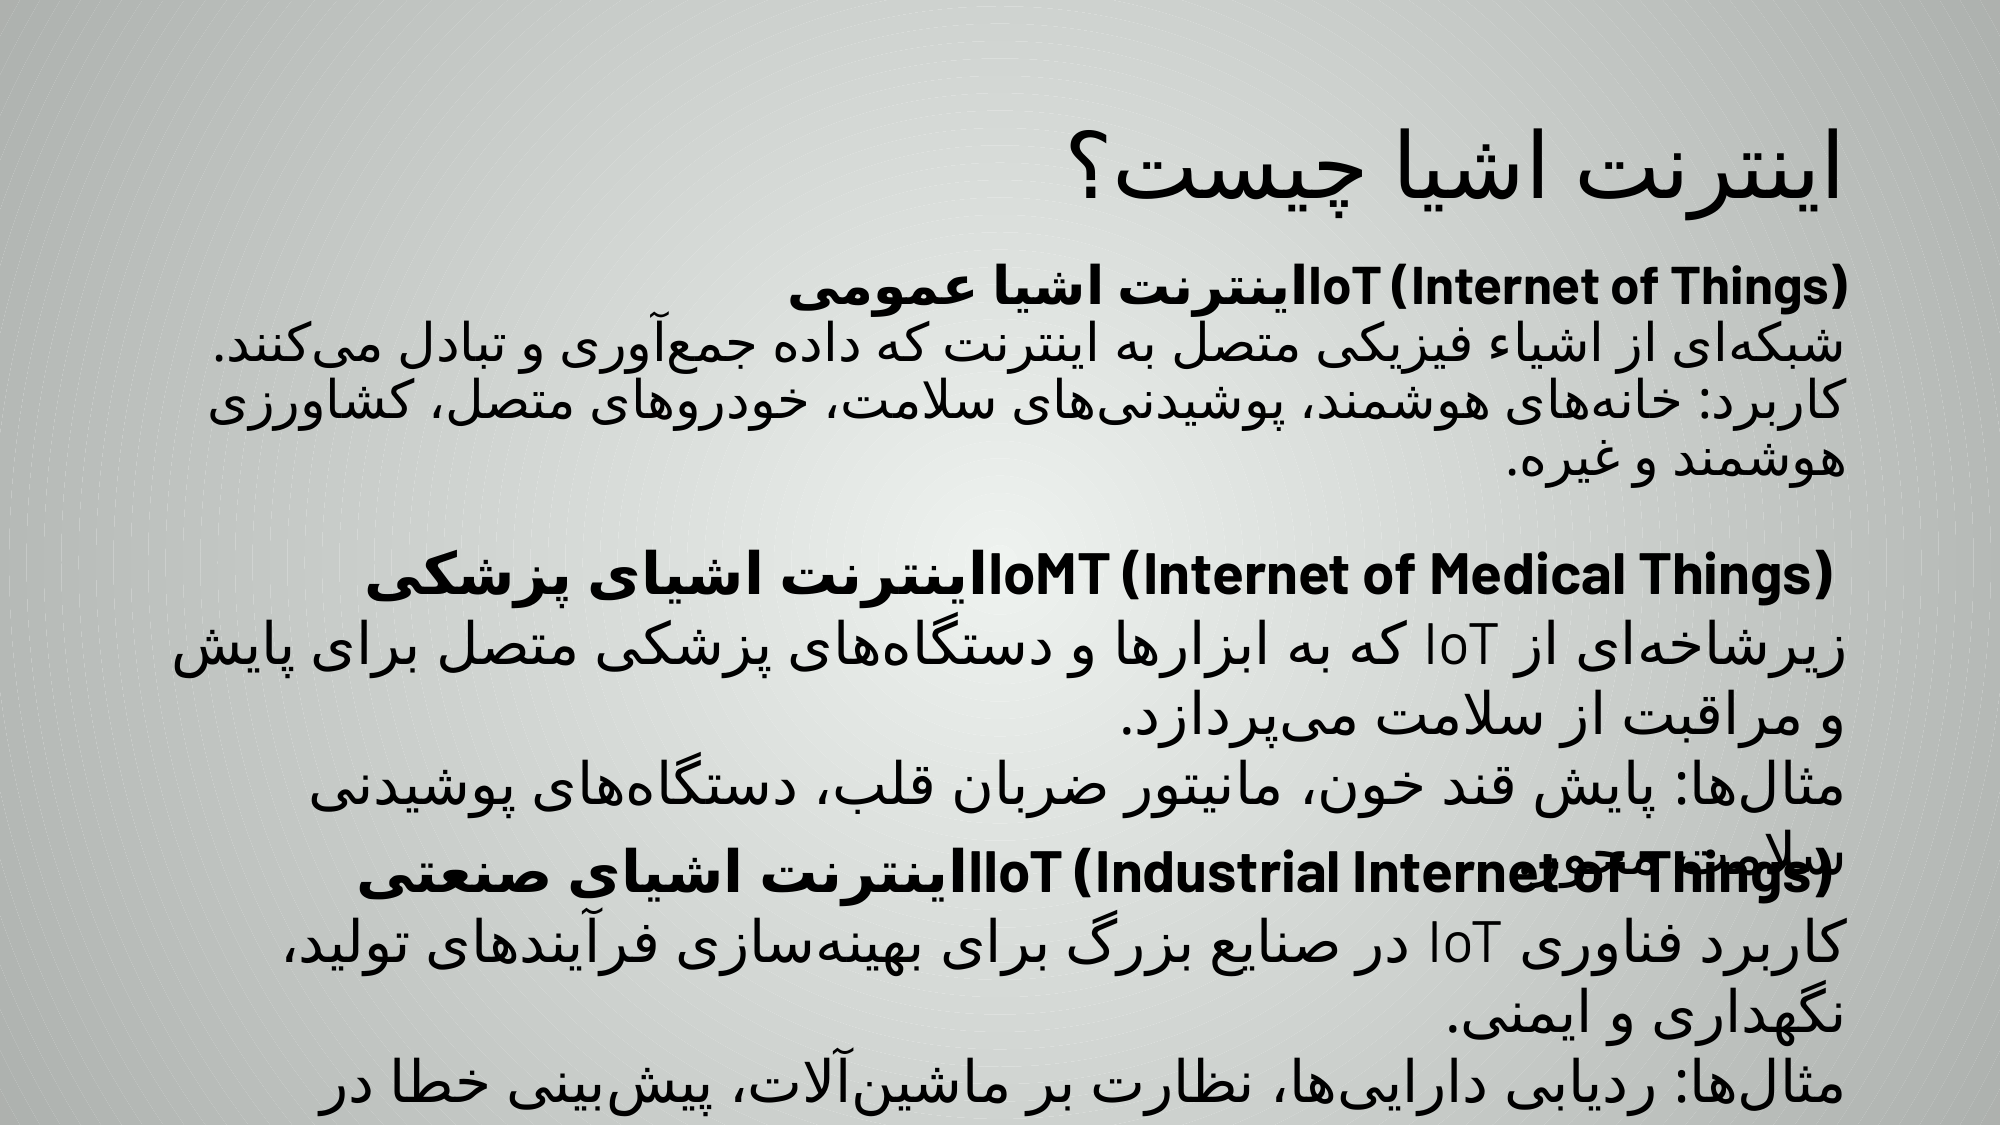

1982
1990
# اینترنت اشیا چیست؟
IoT (Internet of Things)اینترنت اشیا عمومی
شبکه‌ای از اشیاء فیزیکی متصل به اینترنت که داده جمع‌آوری و تبادل می‌کنند.
کاربرد: خانه‌های هوشمند، پوشیدنی‌های سلامت، خودروهای متصل، کشاورزی هوشمند و غیره.
اصطلاح ( internet of things ) در سال ۱۹۹۹ توسط کوین اشتون مطرح شد.
تعریف IBM  :
 IoT به شبکه‌ای از دستگاه‌ها، وسایل و اشیاء فیزیکی اشاره دارد که به حسگرها، نرم‌افزار و قابلیت اتصال به شبکه مجهز هستند و امکان جمع‌آوری و اشتراک‌گذاری داده را فراهم می‌کنند.
 IoMT (Internet of Medical Things)اینترنت اشیای پزشکی
زیرشاخه‌ای از IoT که به ابزارها و دستگاه‌های پزشکی متصل برای پایش و مراقبت از سلامت می‌پردازد.
مثال‌ها: پایش قند خون، مانیتور ضربان قلب، دستگاه‌های پوشیدنی سلامت محور.
 IIoT (Industrial Internet of Things)اینترنت اشیای صنعتی
کاربرد فناوری IoT در صنایع بزرگ برای بهینه‌سازی فرآیندهای تولید، نگهداری و ایمنی.
مثال‌ها: ردیابی دارایی‌ها، نظارت بر ماشین‌آلات، پیش‌بینی خطا در کارخانه‌ها.
2008
2000
1999